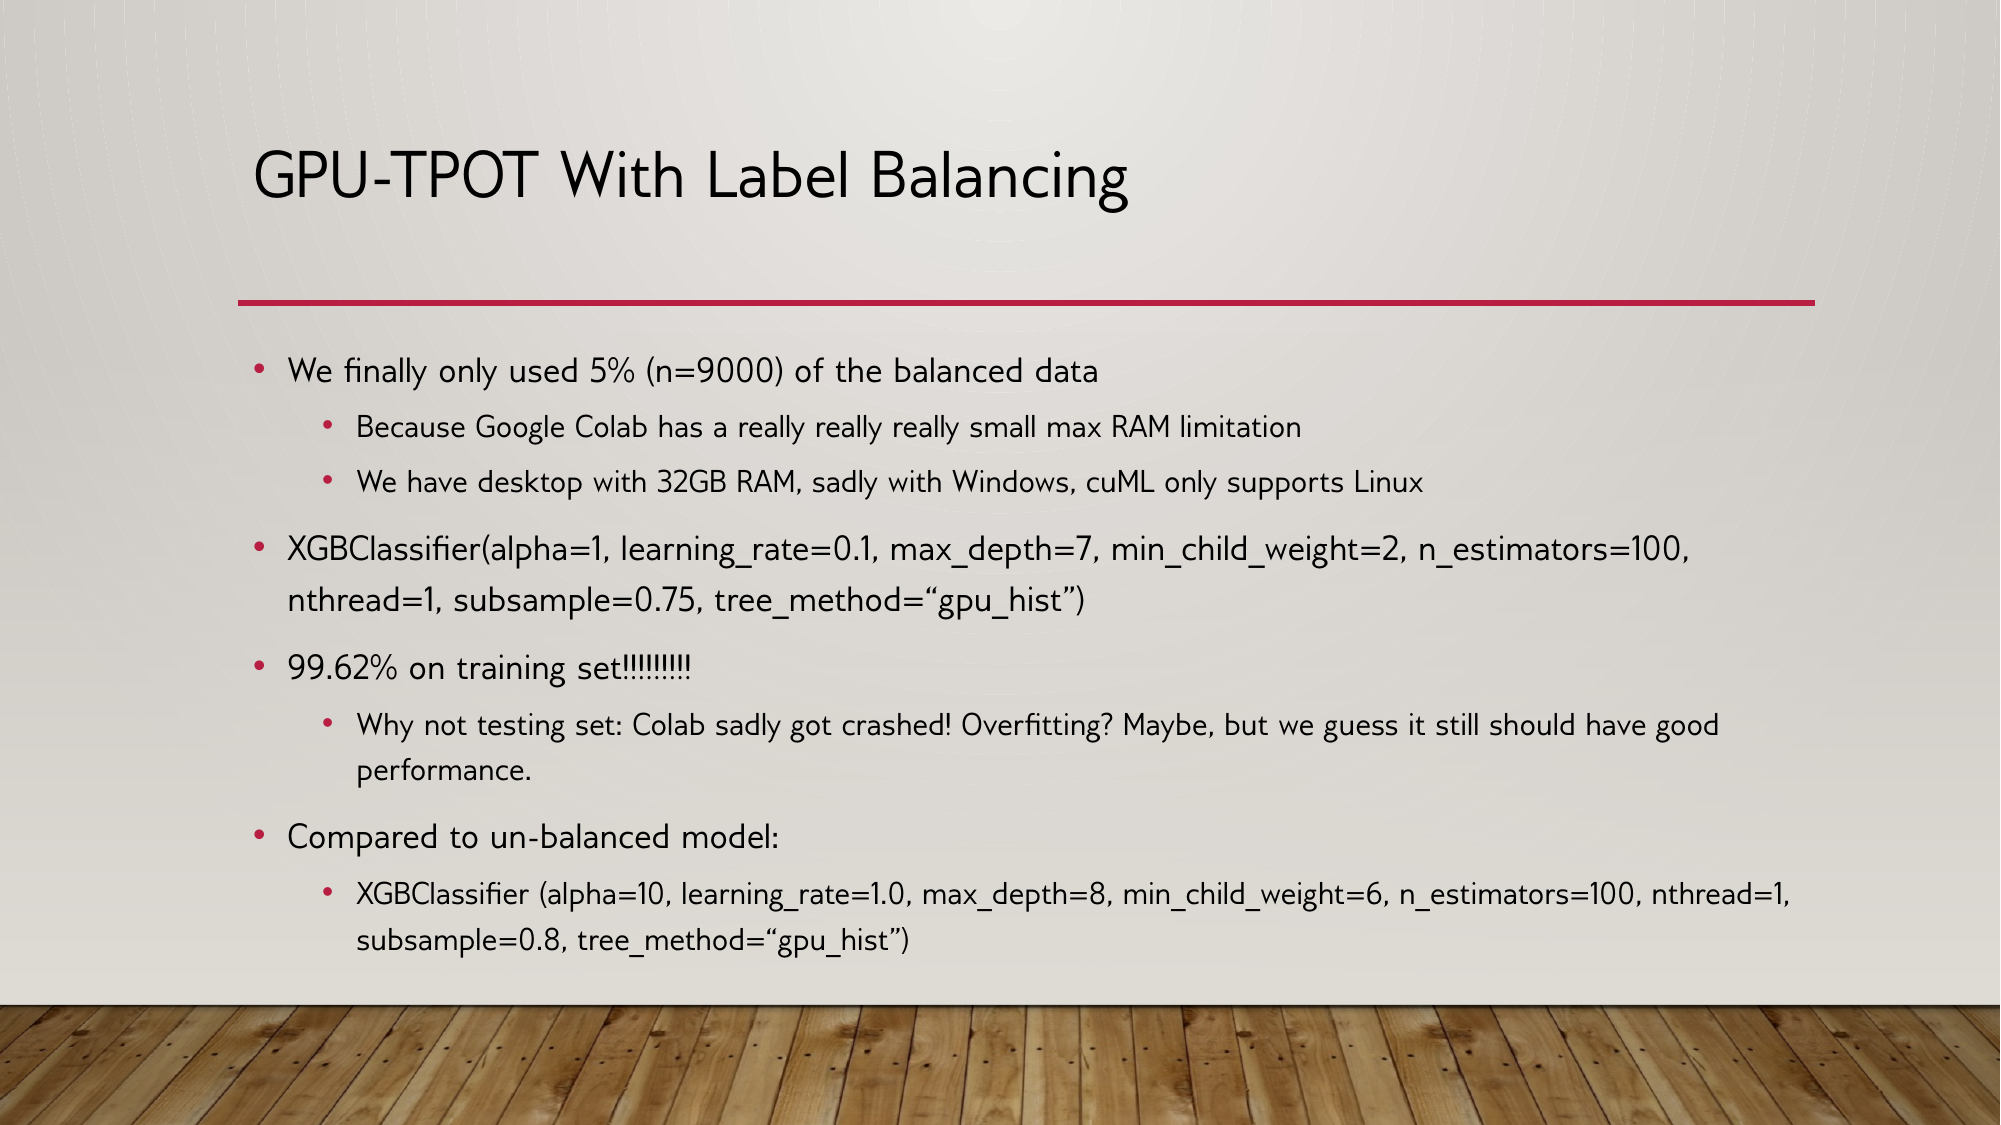

# GPU-TPOT With Label Balancing
We finally only used 5% (n=9000) of the balanced data
Because Google Colab has a really really really small max RAM limitation
We have desktop with 32GB RAM, sadly with Windows, cuML only supports Linux
XGBClassifier(alpha=1, learning_rate=0.1, max_depth=7, min_child_weight=2, n_estimators=100, nthread=1, subsample=0.75, tree_method=“gpu_hist”)
99.62% on training set!!!!!!!!!
Why not testing set: Colab sadly got crashed! Overfitting? Maybe, but we guess it still should have good performance.
Compared to un-balanced model:
XGBClassifier (alpha=10, learning_rate=1.0, max_depth=8, min_child_weight=6, n_estimators=100, nthread=1, subsample=0.8, tree_method=“gpu_hist”)